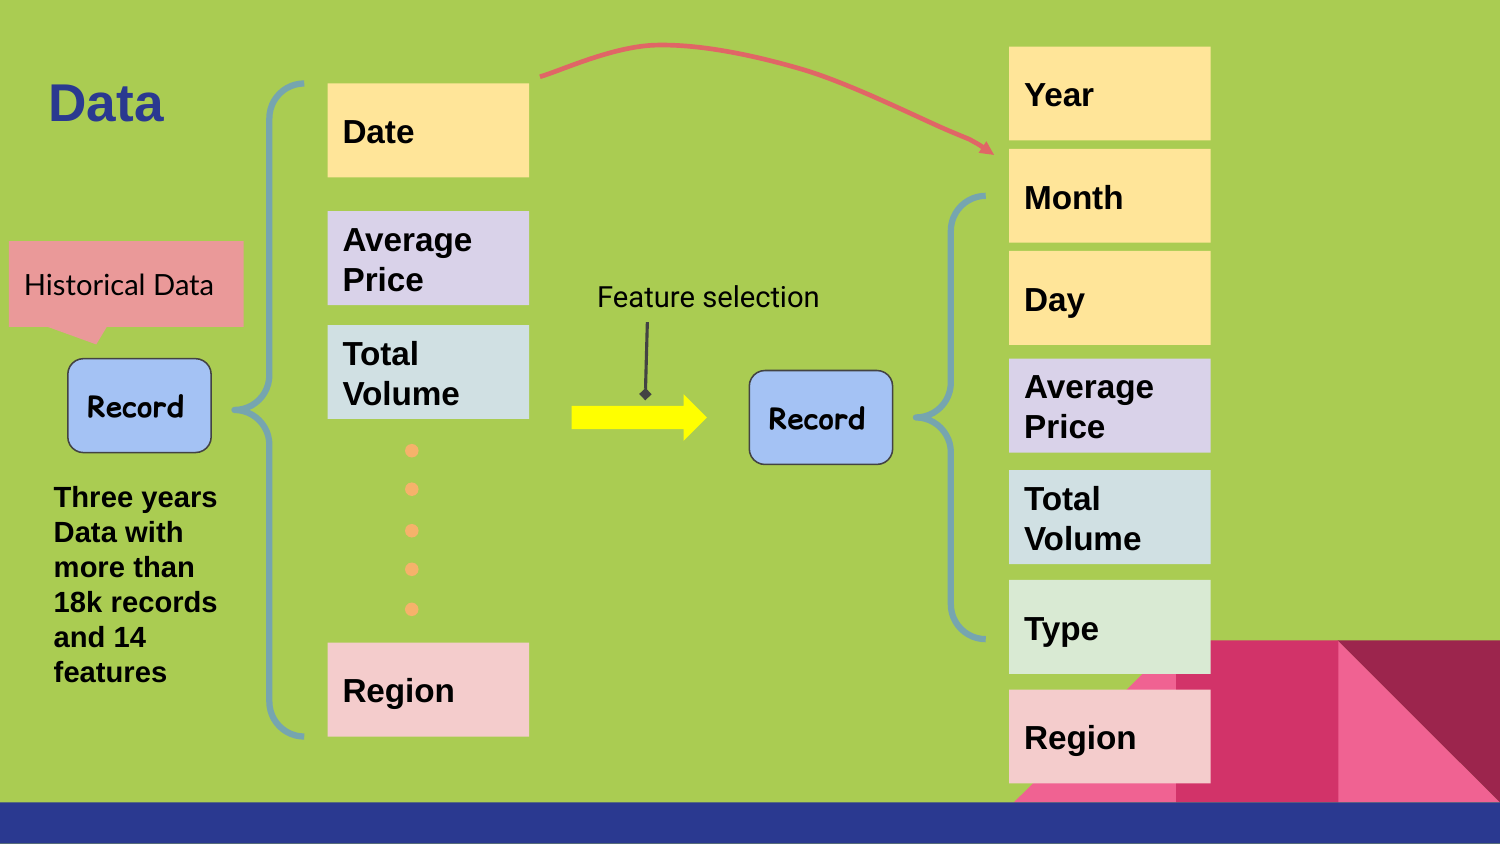

Year
Month

Day
Average Price
Record
Total Volume
Type
Region
# Data

Date
Average Price
Historical Data
Feature selection
Total Volume
Record

Three years Data with more than 18k records and 14 features
Region